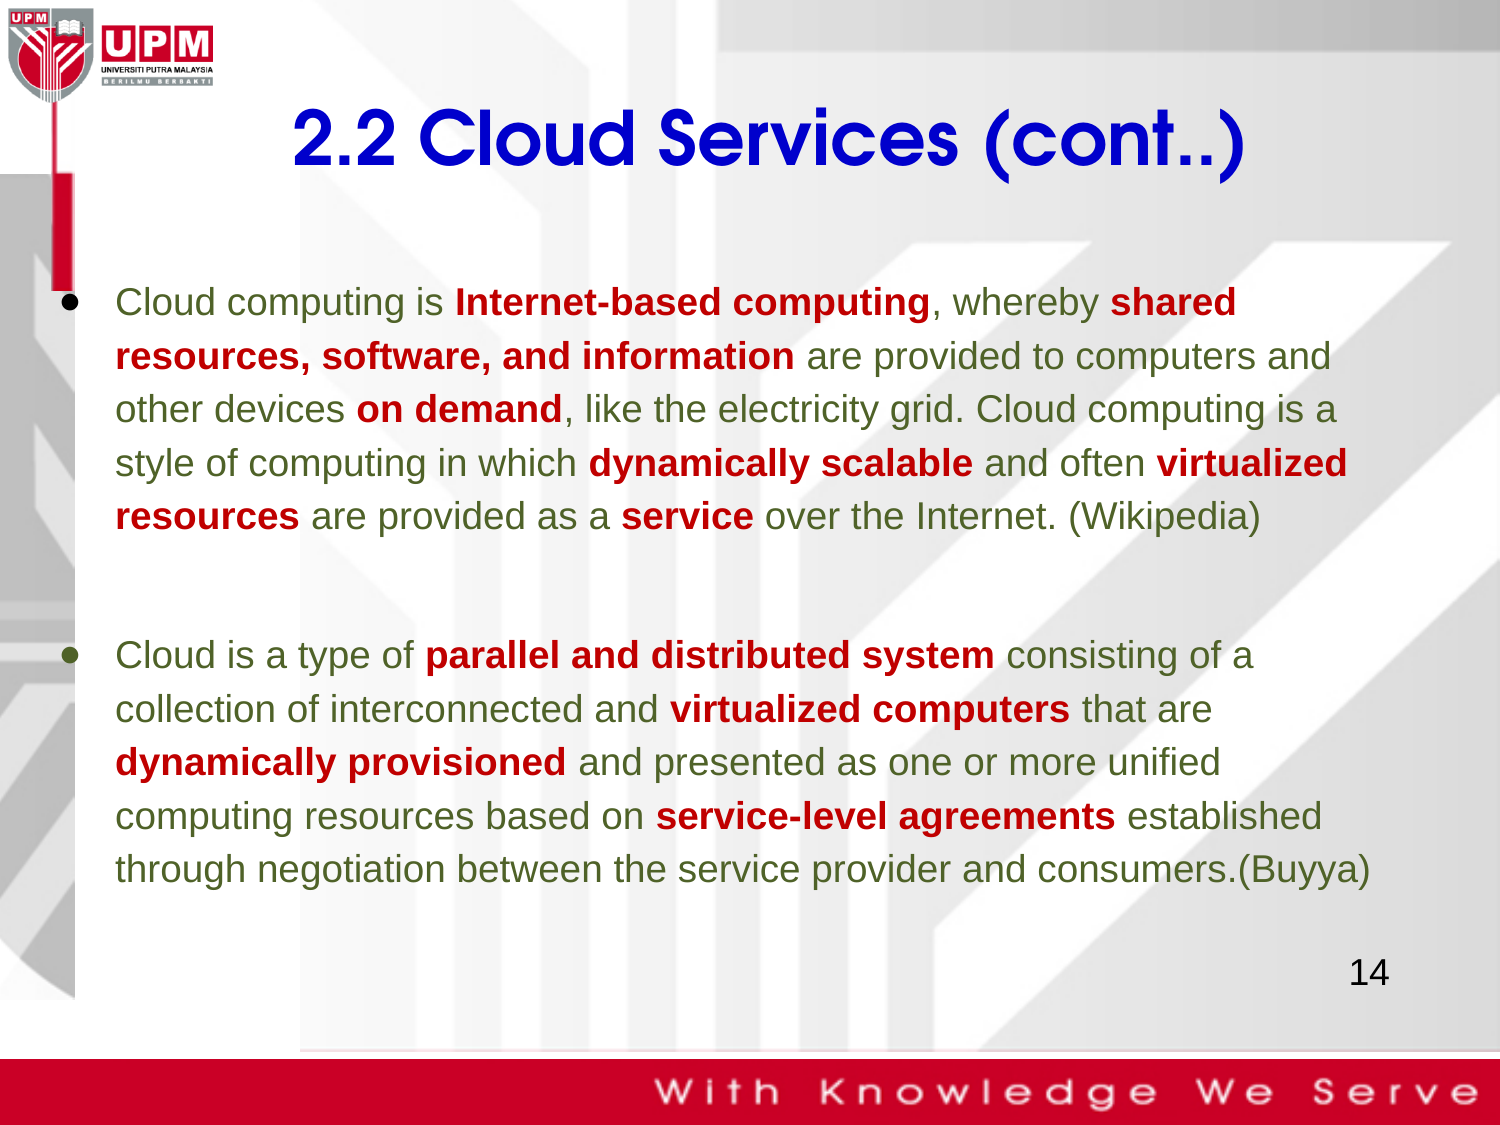

# 2.2 Cloud Services (cont..)
Cloud computing is Internet-based computing, whereby shared resources, software, and information are provided to computers and other devices on demand, like the electricity grid. Cloud computing is a style of computing in which dynamically scalable and often virtualized resources are provided as a service over the Internet. (Wikipedia)

Cloud is a type of parallel and distributed system consisting of a collection of interconnected and virtualized computers that are dynamically provisioned and presented as one or more unified computing resources based on service-level agreements established through negotiation between the service provider and consumers.(Buyya)

14